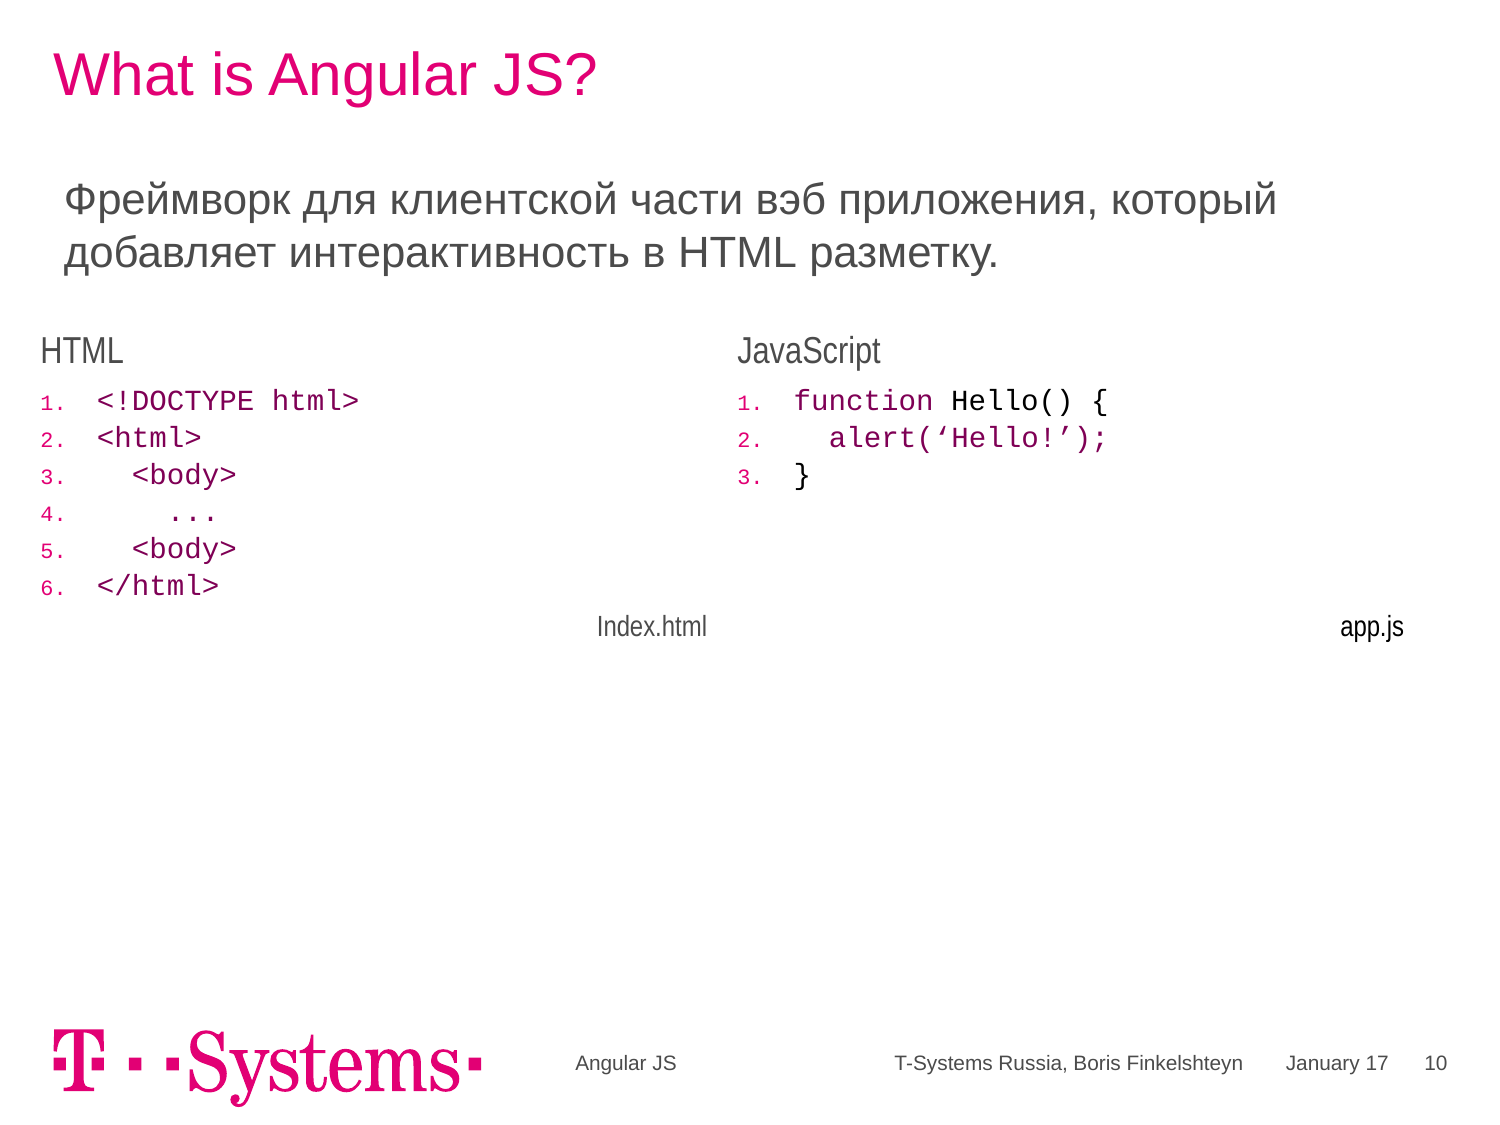

# What is Angular JS?
Фреймворк для клиентской части вэб приложения, который добавляет интерактивность в HTML разметку.
| HTML | JavaScript |
| --- | --- |
| <!DOCTYPE html> <html> <body> ... <body> </html> | function Hello() { alert(‘Hello!’); } |
| Index.html | app.js |
Angular JS                                      T-Systems Russia, Boris Finkelshteyn
January 17
10